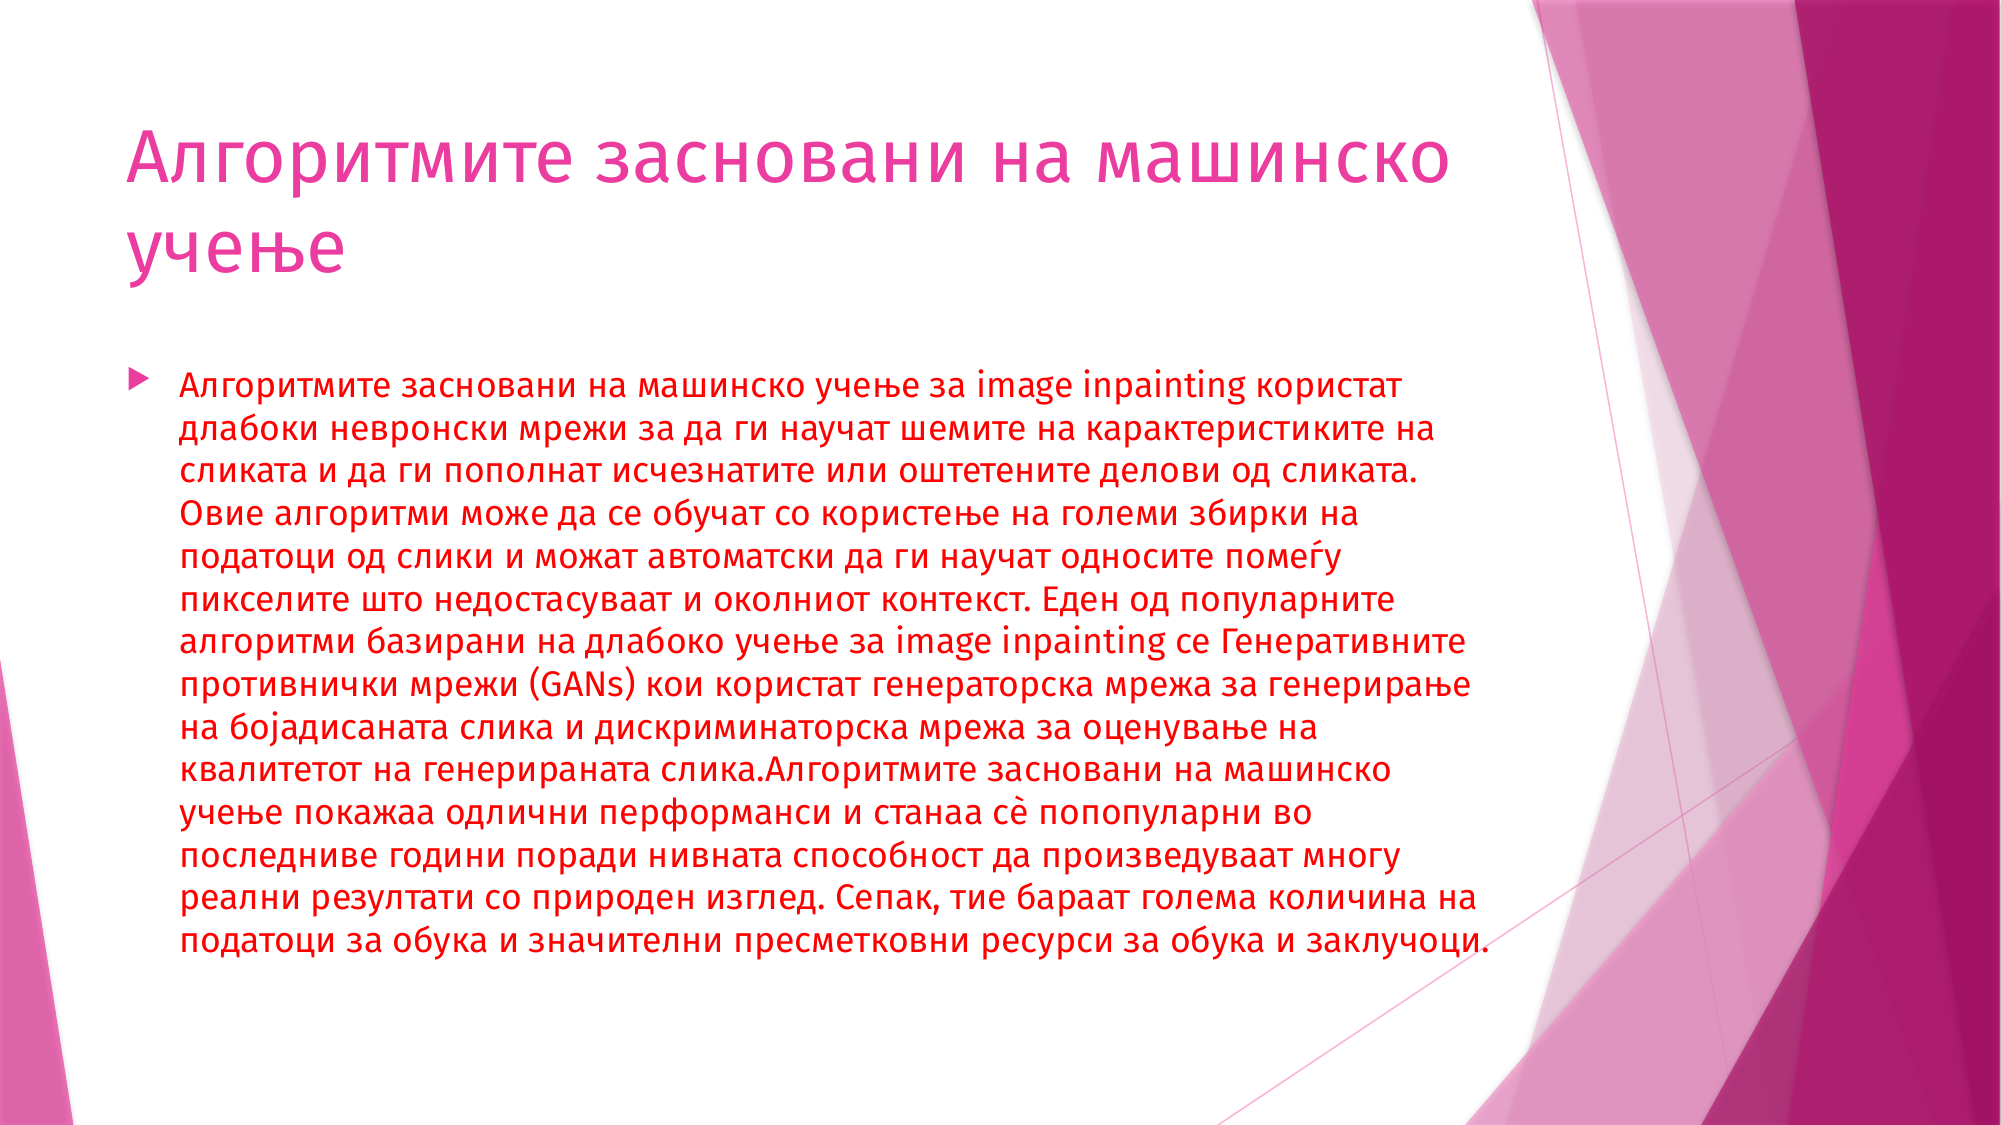

# Алгоритмите засновани на машинско учење
Алгоритмите засновани на машинско учење за image inpainting користат длабоки невронски мрежи за да ги научат шемите на карактеристиките на сликата и да ги пополнат исчезнатите или оштетените делови од сликата. Овие алгоритми може да се обучат со користење на големи збирки на податоци од слики и можат автоматски да ги научат односите помеѓу пикселите што недостасуваат и околниот контекст. Еден од популарните алгоритми базирани на длабоко учење за image inpainting се Генеративните противнички мрежи (GANs) кои користат генераторска мрежа за генерирање на бојадисаната слика и дискриминаторска мрежа за оценување на квалитетот на генерираната слика.Алгоритмите засновани на машинско учење покажаа одлични перформанси и станаа сè попопуларни во последниве години поради нивната способност да произведуваат многу реални резултати со природен изглед. Сепак, тие бараат голема количина на податоци за обука и значителни пресметковни ресурси за обука и заклучоци.